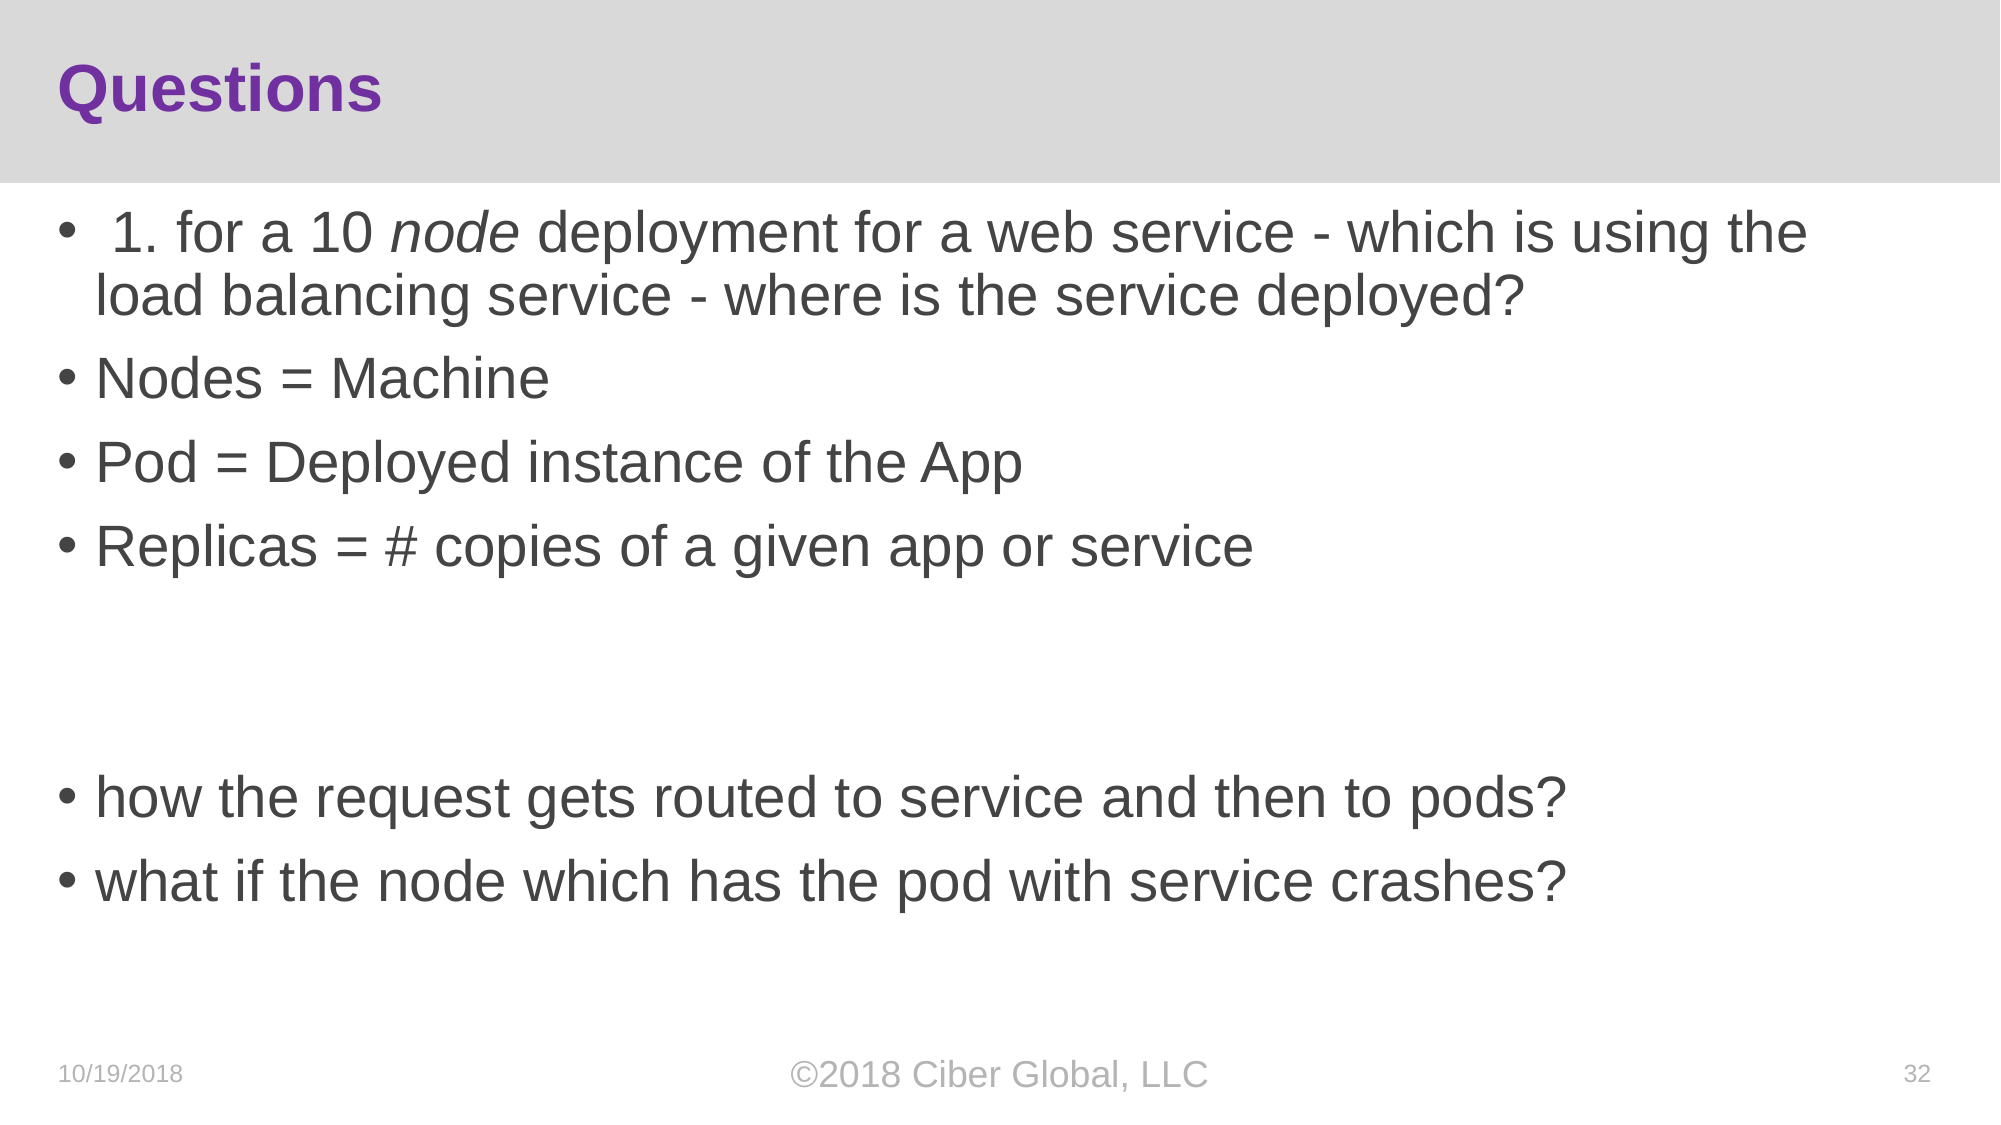

# Questions
 1. for a 10 node deployment for a web service - which is using the load balancing service - where is the service deployed?
Nodes = Machine
Pod = Deployed instance of the App
Replicas = # copies of a given app or service

how the request gets routed to service and then to pods?
what if the node which has the pod with service crashes?

10/19/2018
©2018 Ciber Global, LLC
32